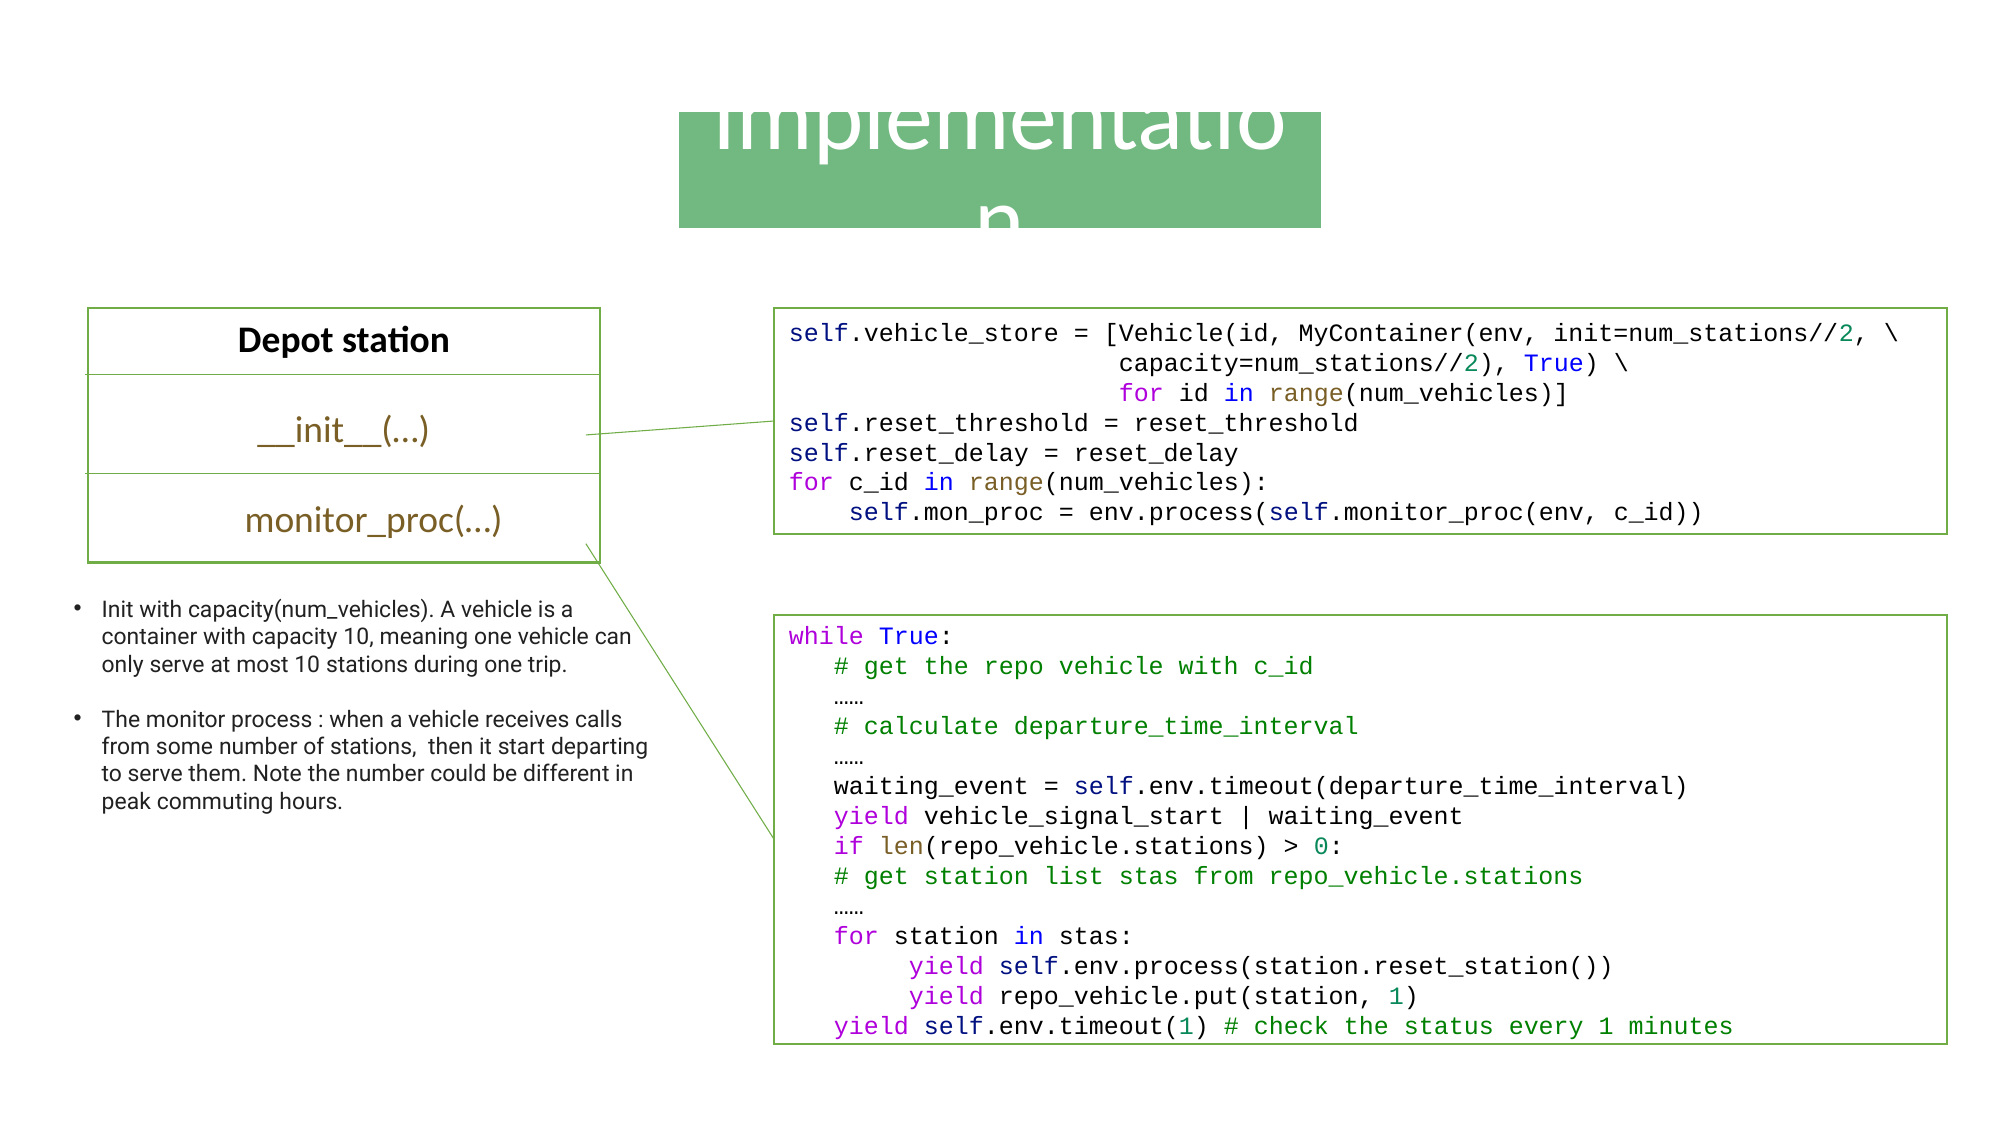

Implementation
Depot station

__init__(…)

       monitor_proc(…)

self.vehicle_store = [Vehicle(id, MyContainer(env, init=num_stations//2, \
                      capacity=num_stations//2), True) \
                      for id in range(num_vehicles)]
self.reset_threshold = reset_threshold
self.reset_delay = reset_delay
for c_id in range(num_vehicles):
    self.mon_proc = env.process(self.monitor_proc(env, c_id))
Init with capacity(num_vehicles). A vehicle is a container with capacity 10, meaning one vehicle can only serve at most 10 stations during one trip.

The monitor process : when a vehicle receives calls from some number of stations,  then it start departing to serve them. Note the number could be different in peak commuting hours.
while True:
   # get the repo vehicle with c_id
   ……
   # calculate departure_time_interval
   ……
   waiting_event = self.env.timeout(departure_time_interval)
   yield vehicle_signal_start | waiting_event
   if len(repo_vehicle.stations) > 0:
   # get station list stas from repo_vehicle.stations
   ……
   for station in stas:
        yield self.env.process(station.reset_station())
        yield repo_vehicle.put(station, 1)
   yield self.env.timeout(1) # check the status every 1 minutes